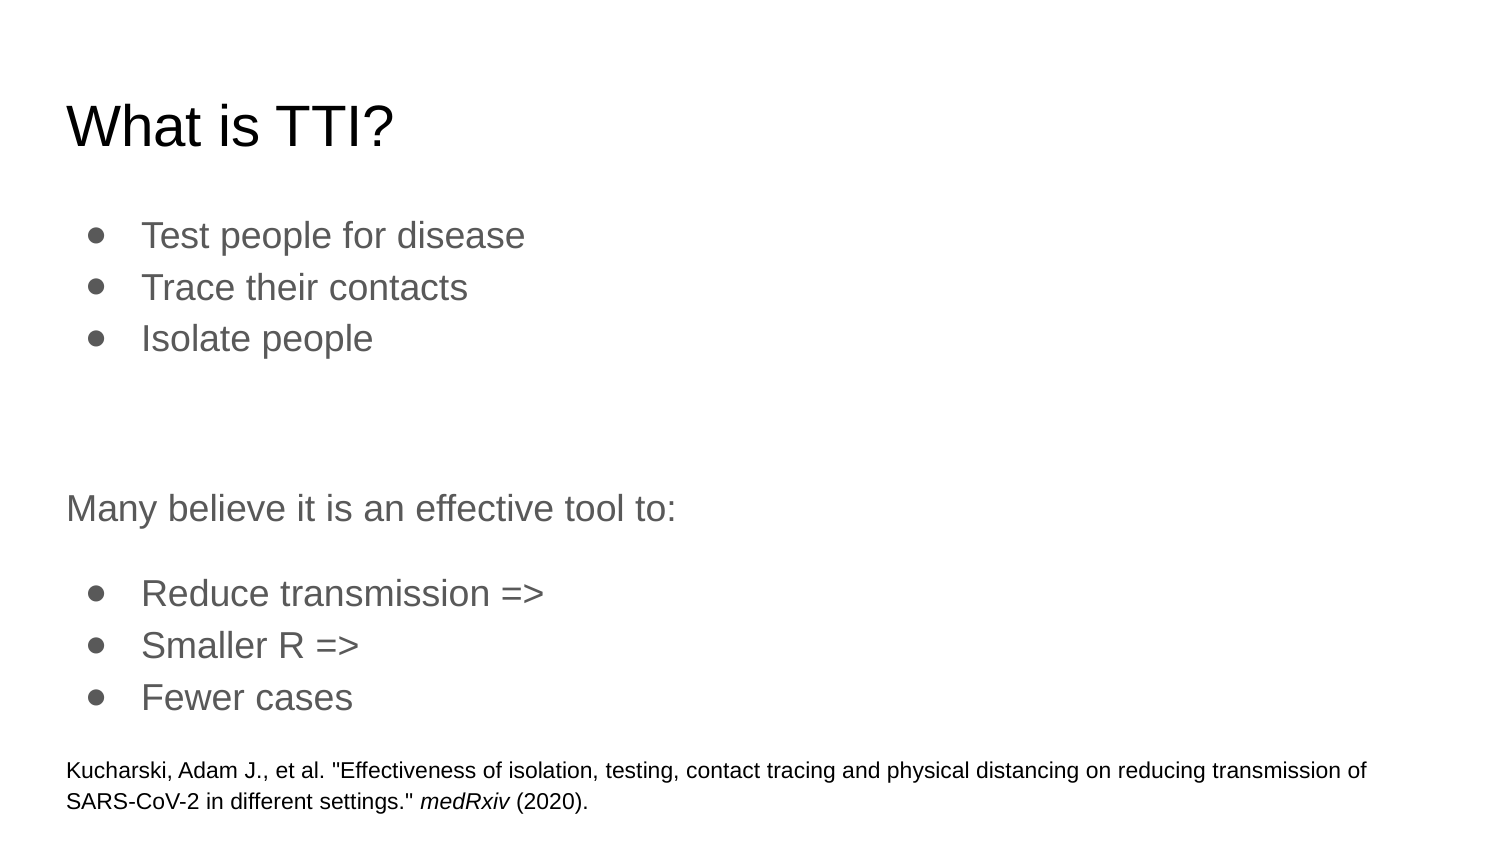

# What is TTI?
Test people for disease
Trace their contacts
Isolate people

Many believe it is an effective tool to:
Reduce transmission =>
Smaller R =>
Fewer cases
Kucharski, Adam J., et al. "Effectiveness of isolation, testing, contact tracing and physical distancing on reducing transmission of SARS-CoV-2 in different settings." medRxiv (2020).